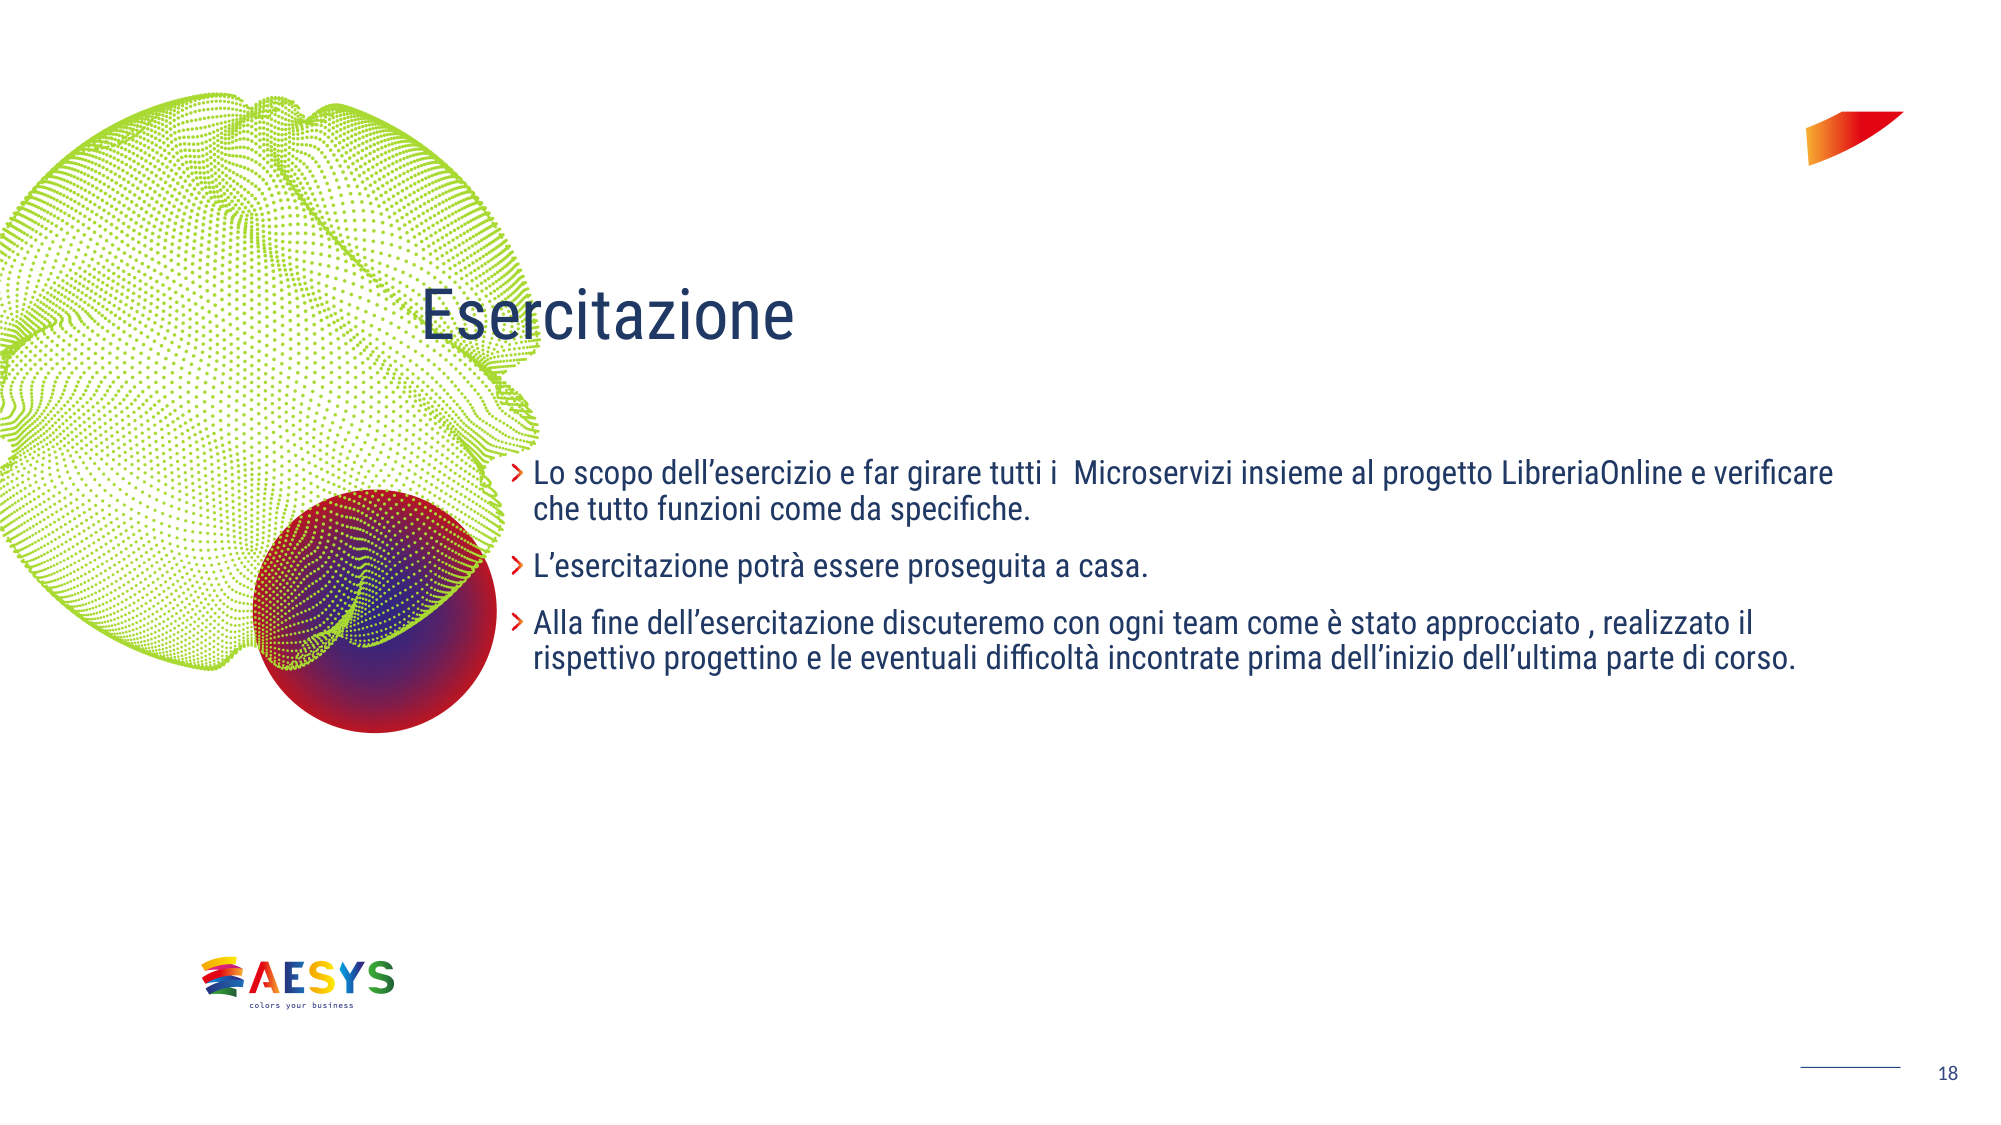

# Esercitazione
Lo scopo dell’esercizio e far girare tutti i  Microservizi insieme al progetto LibreriaOnline e verificare che tutto funzioni come da specifiche.
L’esercitazione potrà essere proseguita a casa.
Alla fine dell’esercitazione discuteremo con ogni team come è stato approcciato , realizzato il rispettivo progettino e le eventuali difficoltà incontrate prima dell’inizio dell’ultima parte di corso.
18